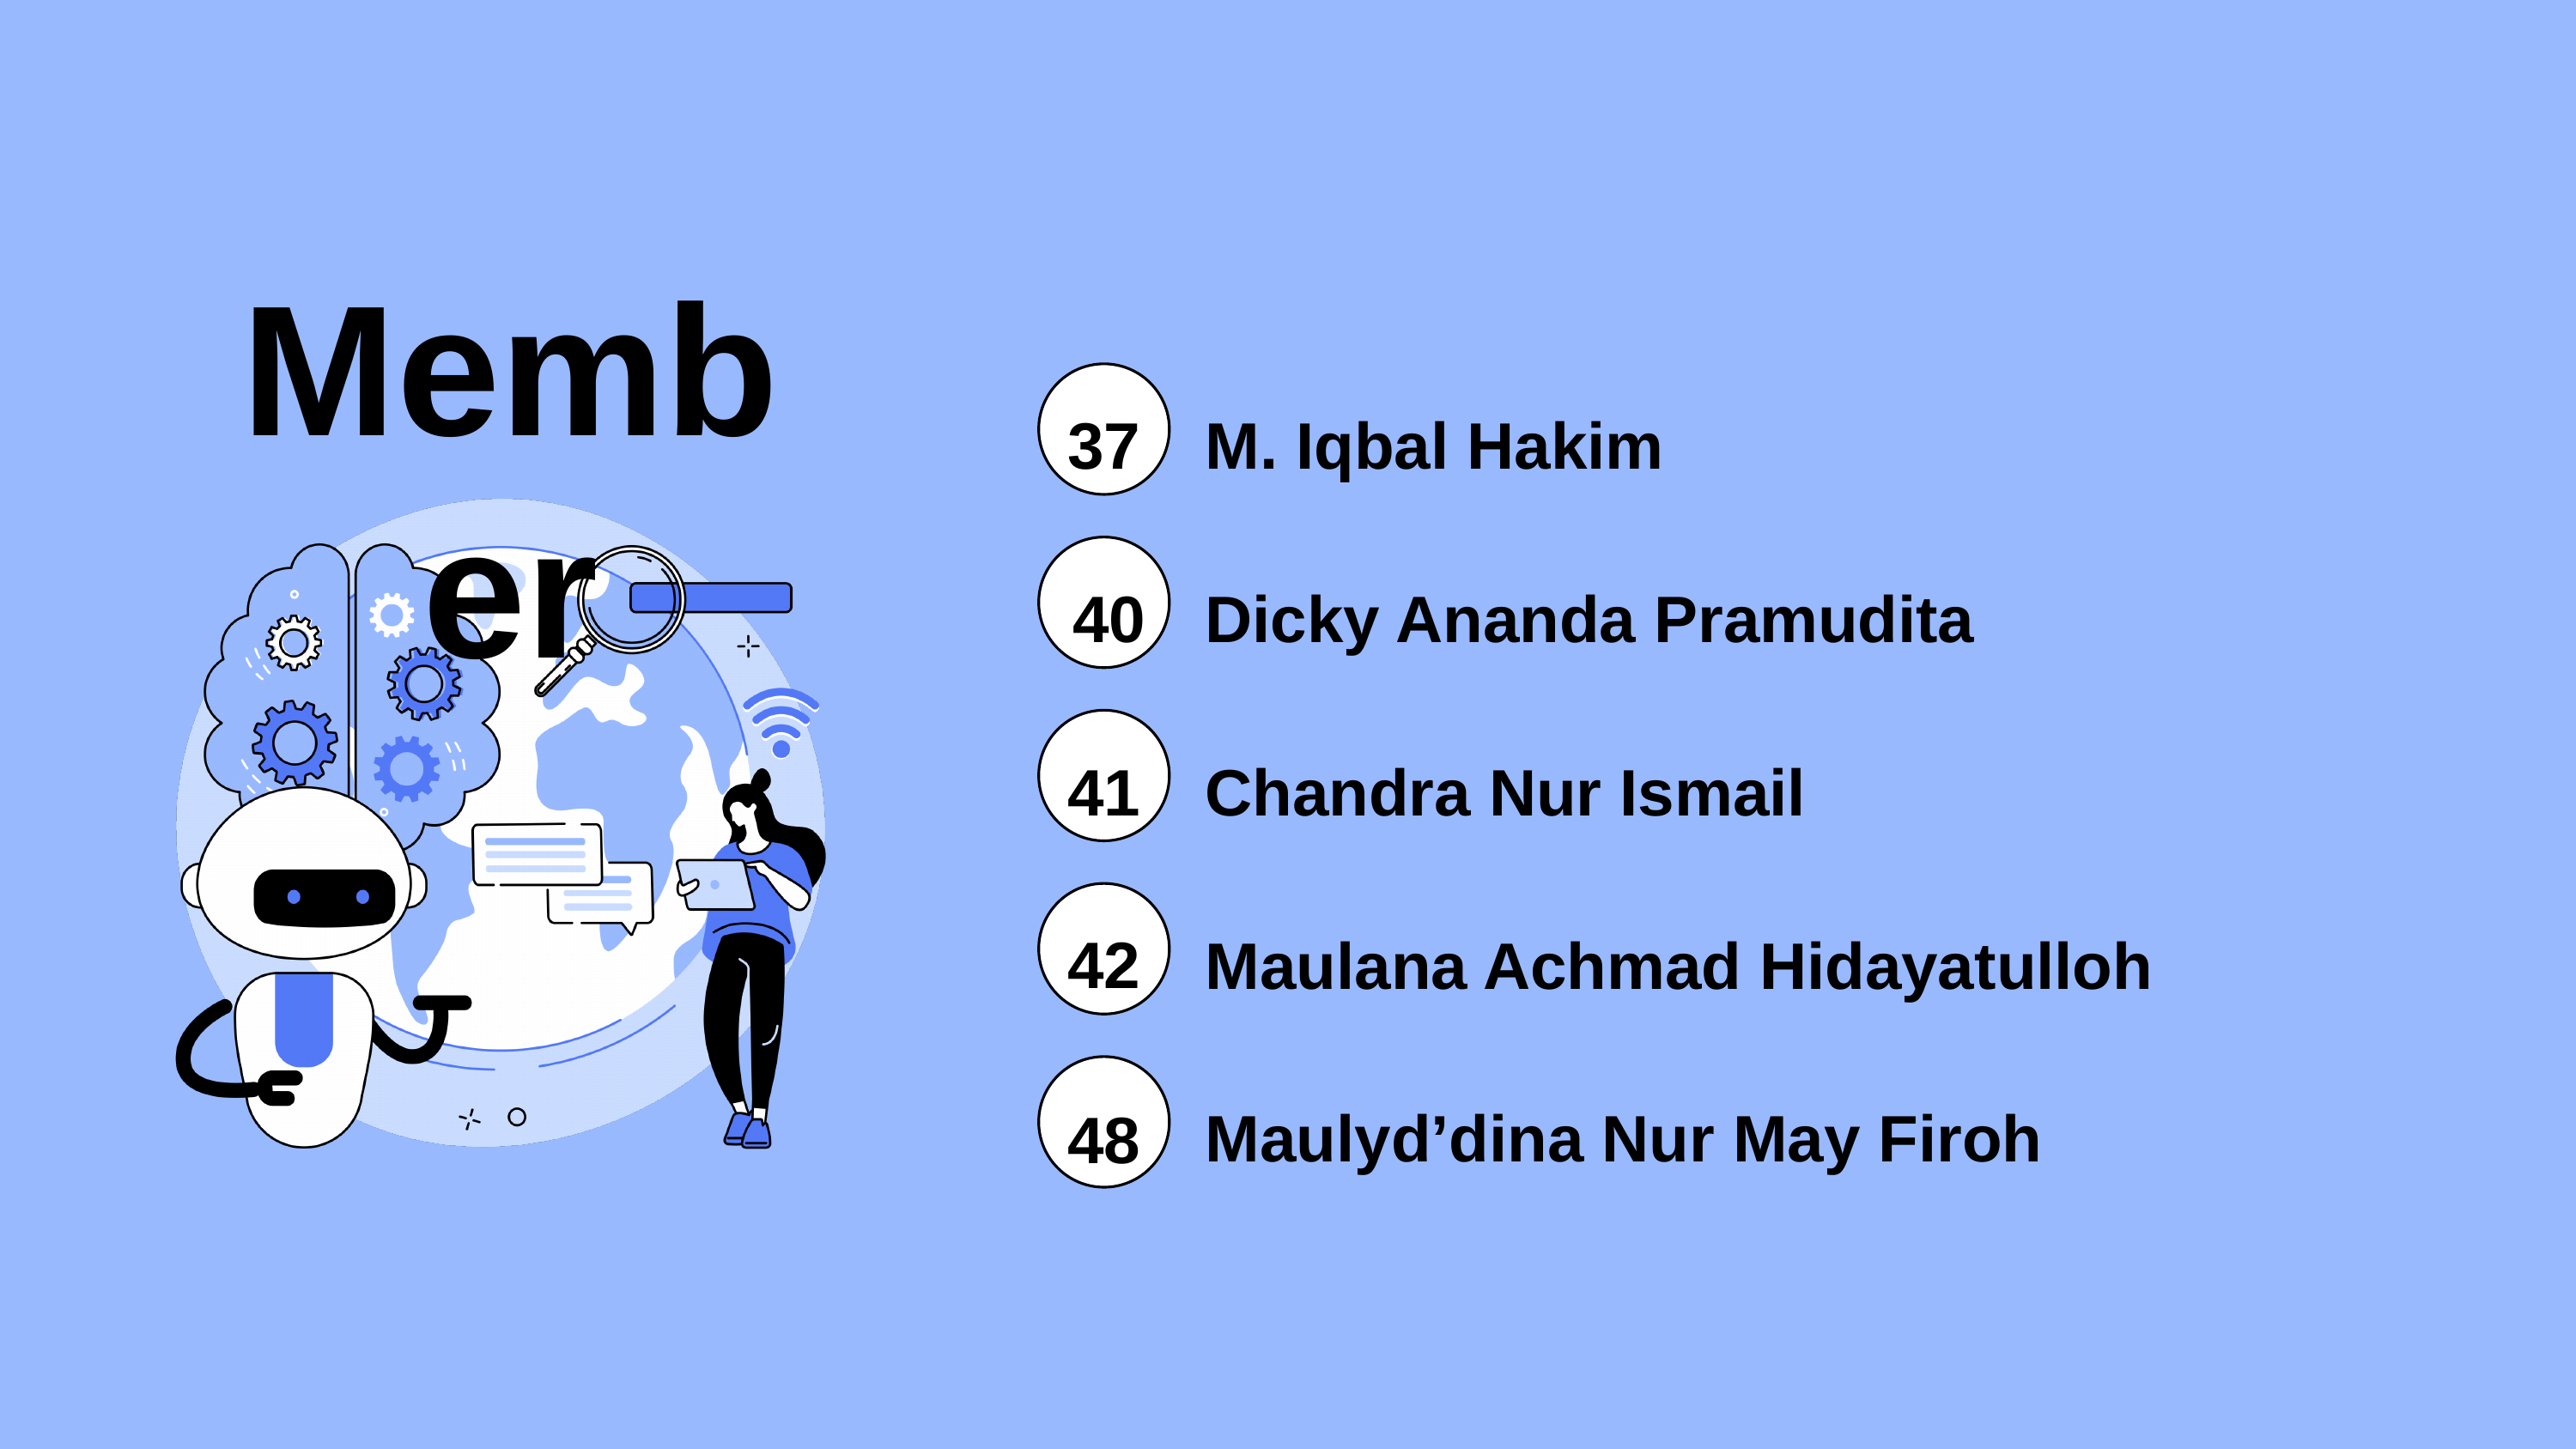

Member
37
M. Iqbal Hakim

40
Dicky Ananda Pramudita

41
Chandra Nur Ismail

42
Maulana Achmad Hidayatulloh

Maulyd’dina Nur May Firoh
48